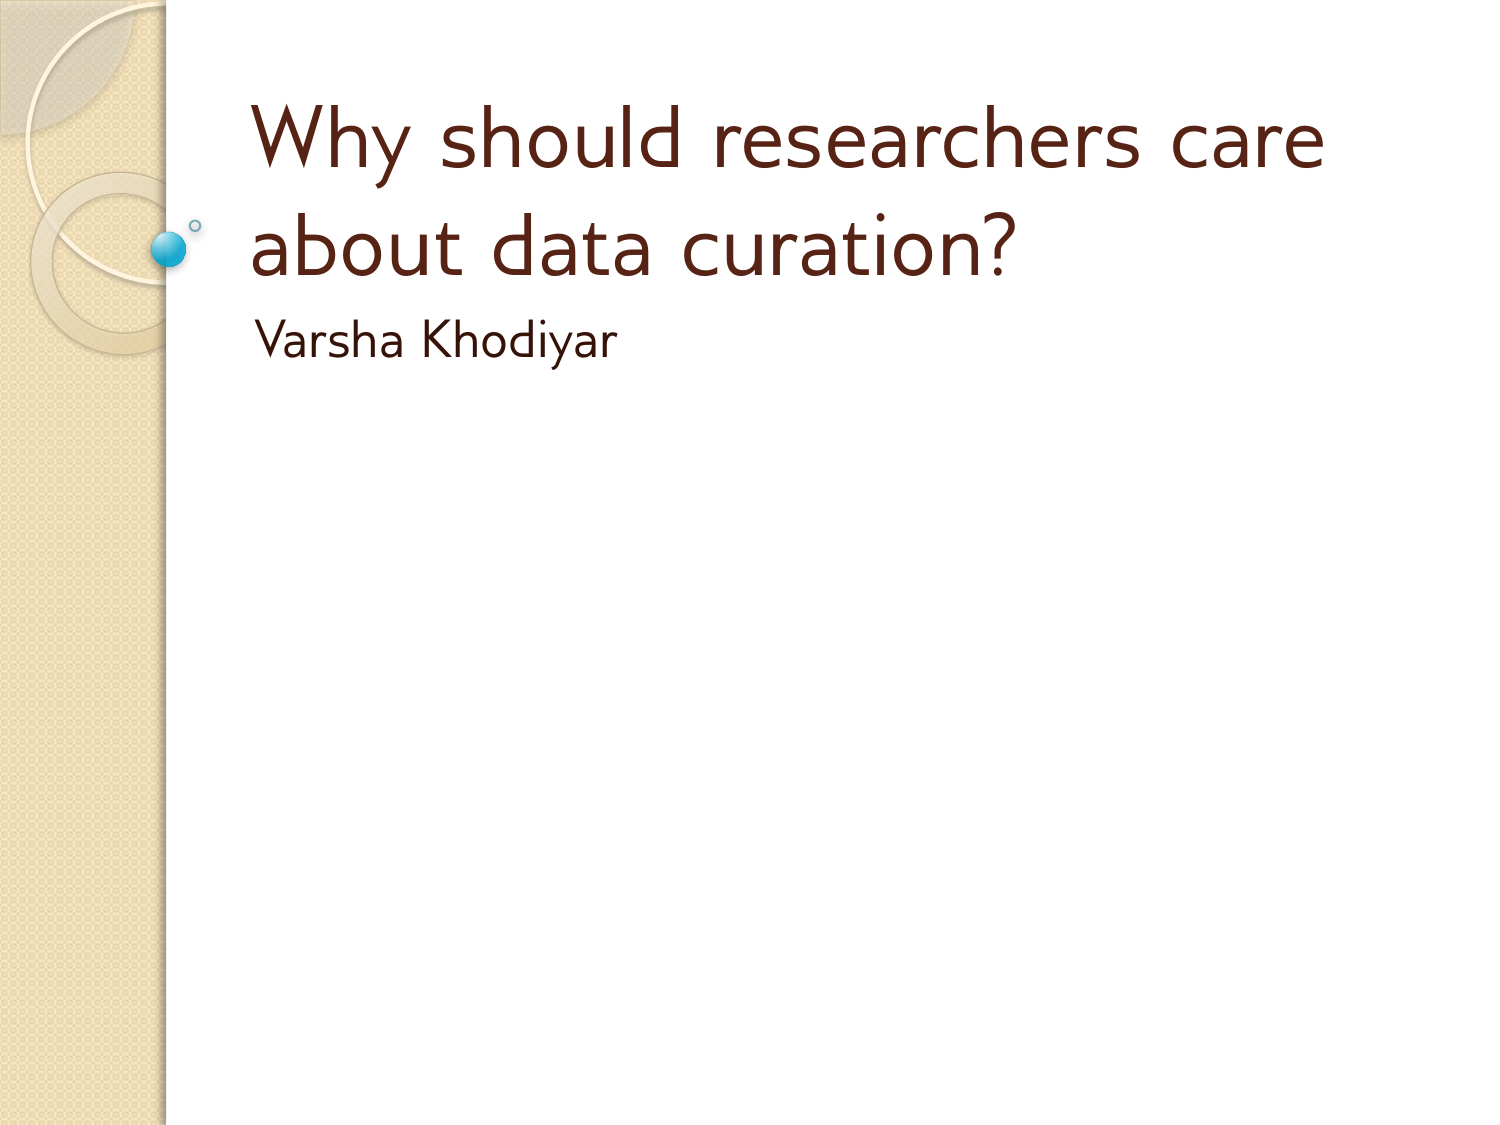

# Why should researchers care about data curation?
Varsha Khodiyar